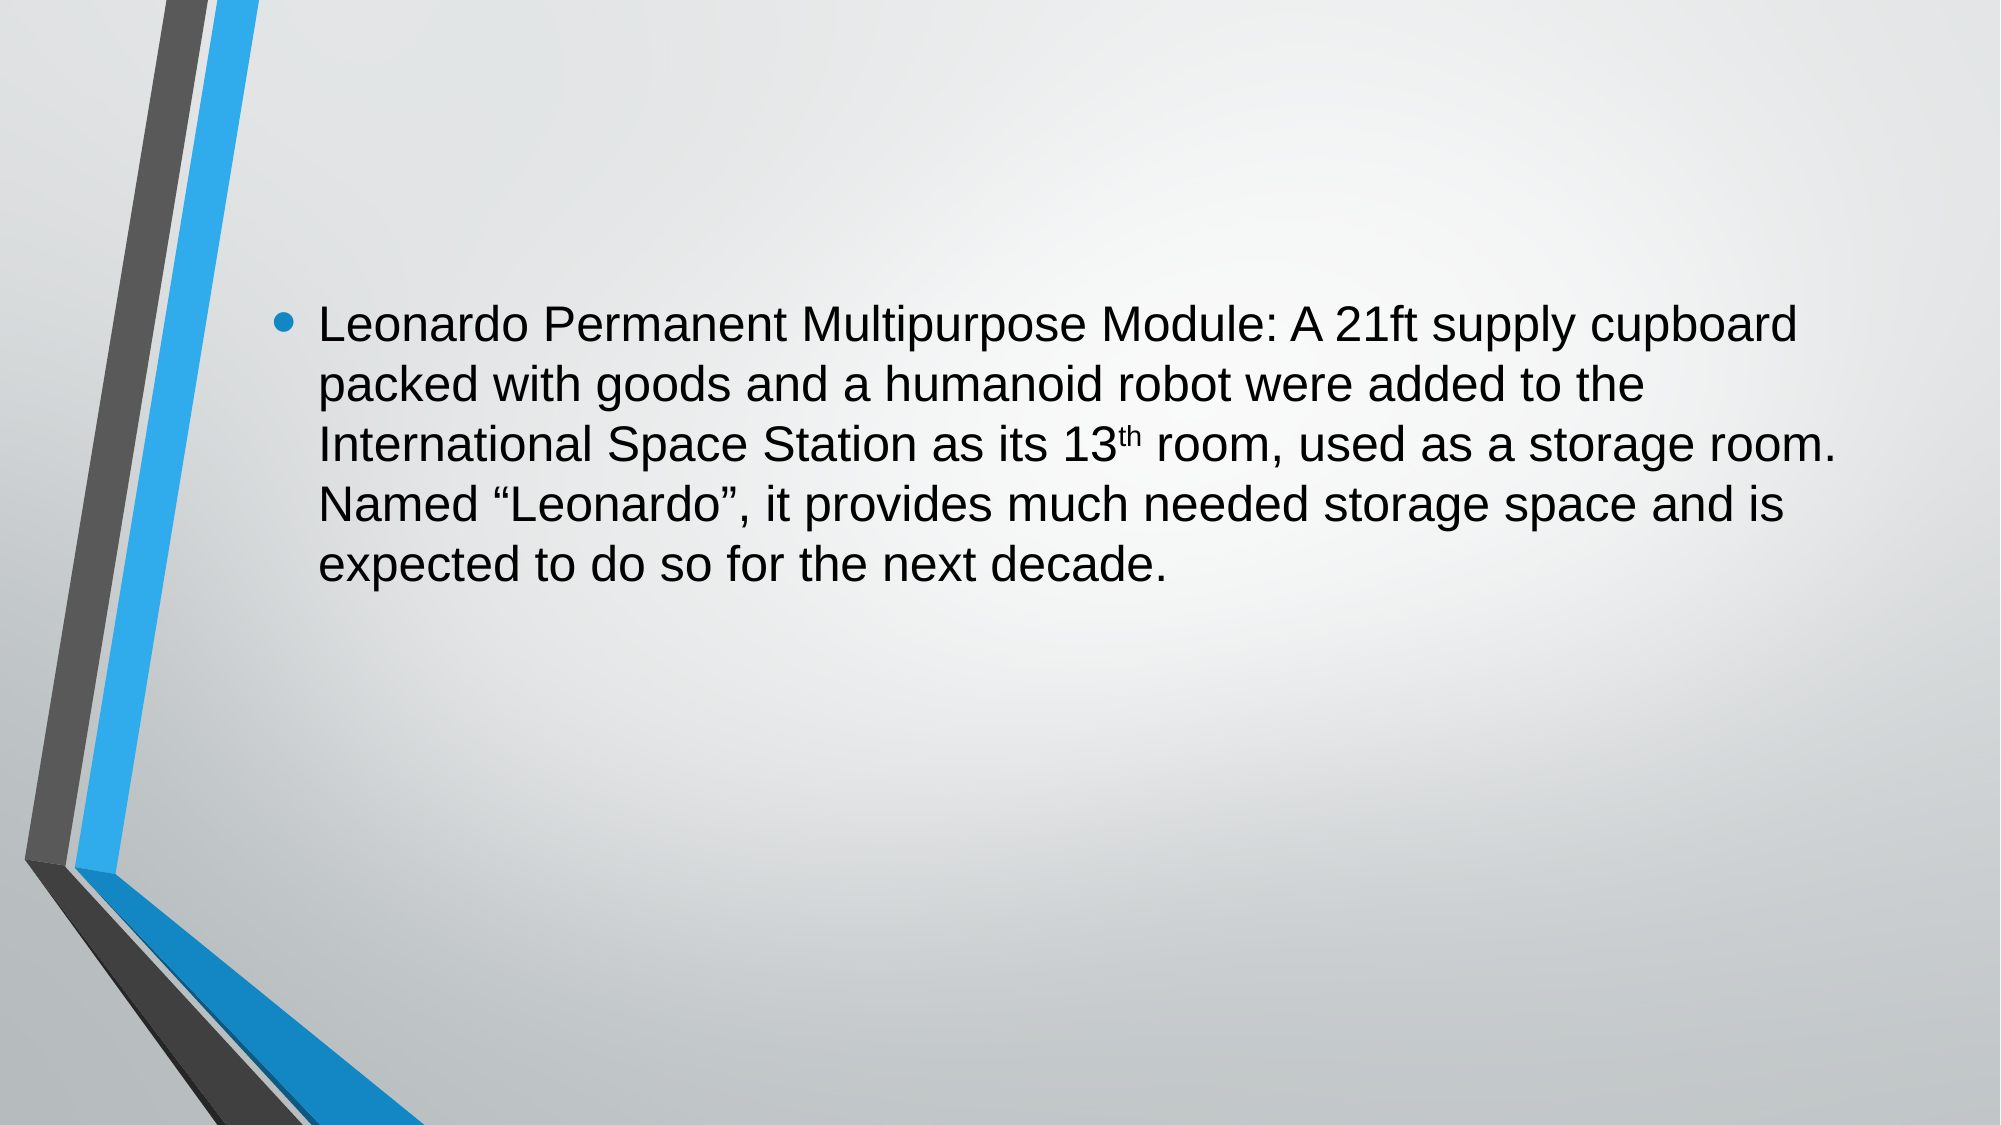

Leonardo Permanent Multipurpose Module: A 21ft supply cupboard packed with goods and a humanoid robot were added to the International Space Station as its 13th room, used as a storage room. Named “Leonardo”, it provides much needed storage space and is expected to do so for the next decade.